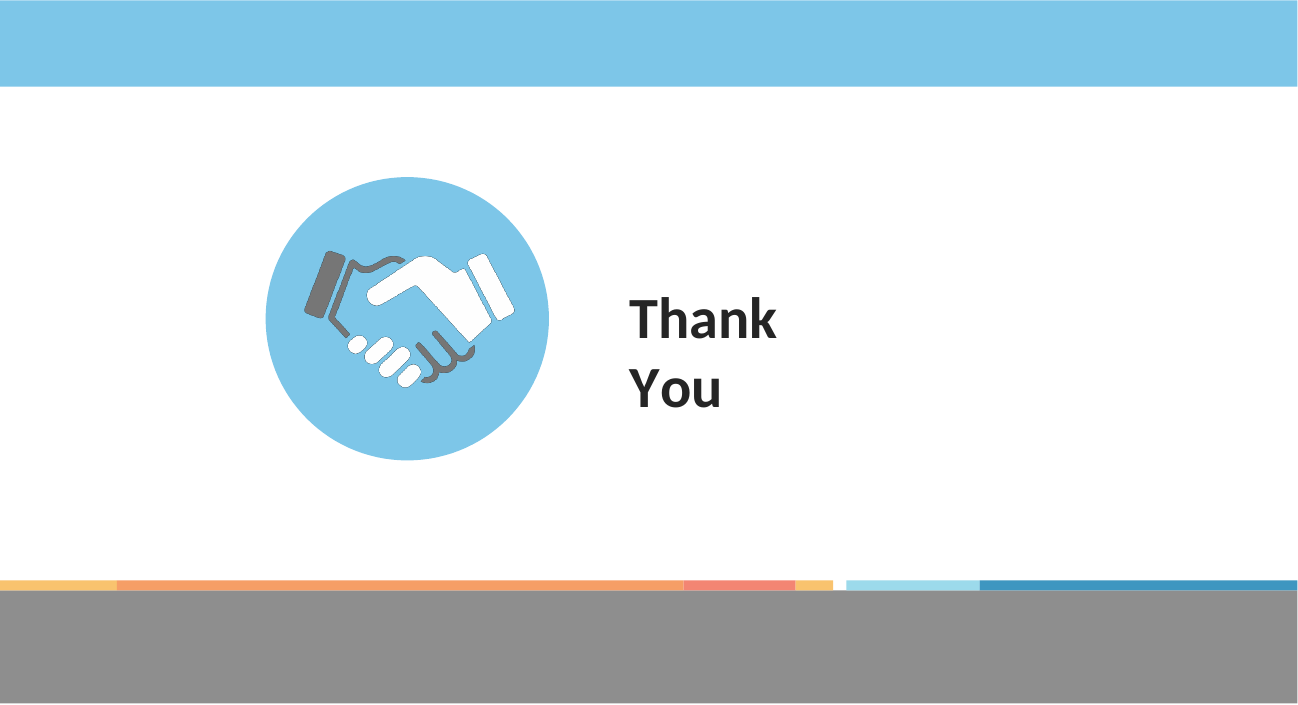

# Thank You

Copyright 2014, Simplilearn, All rights reserved